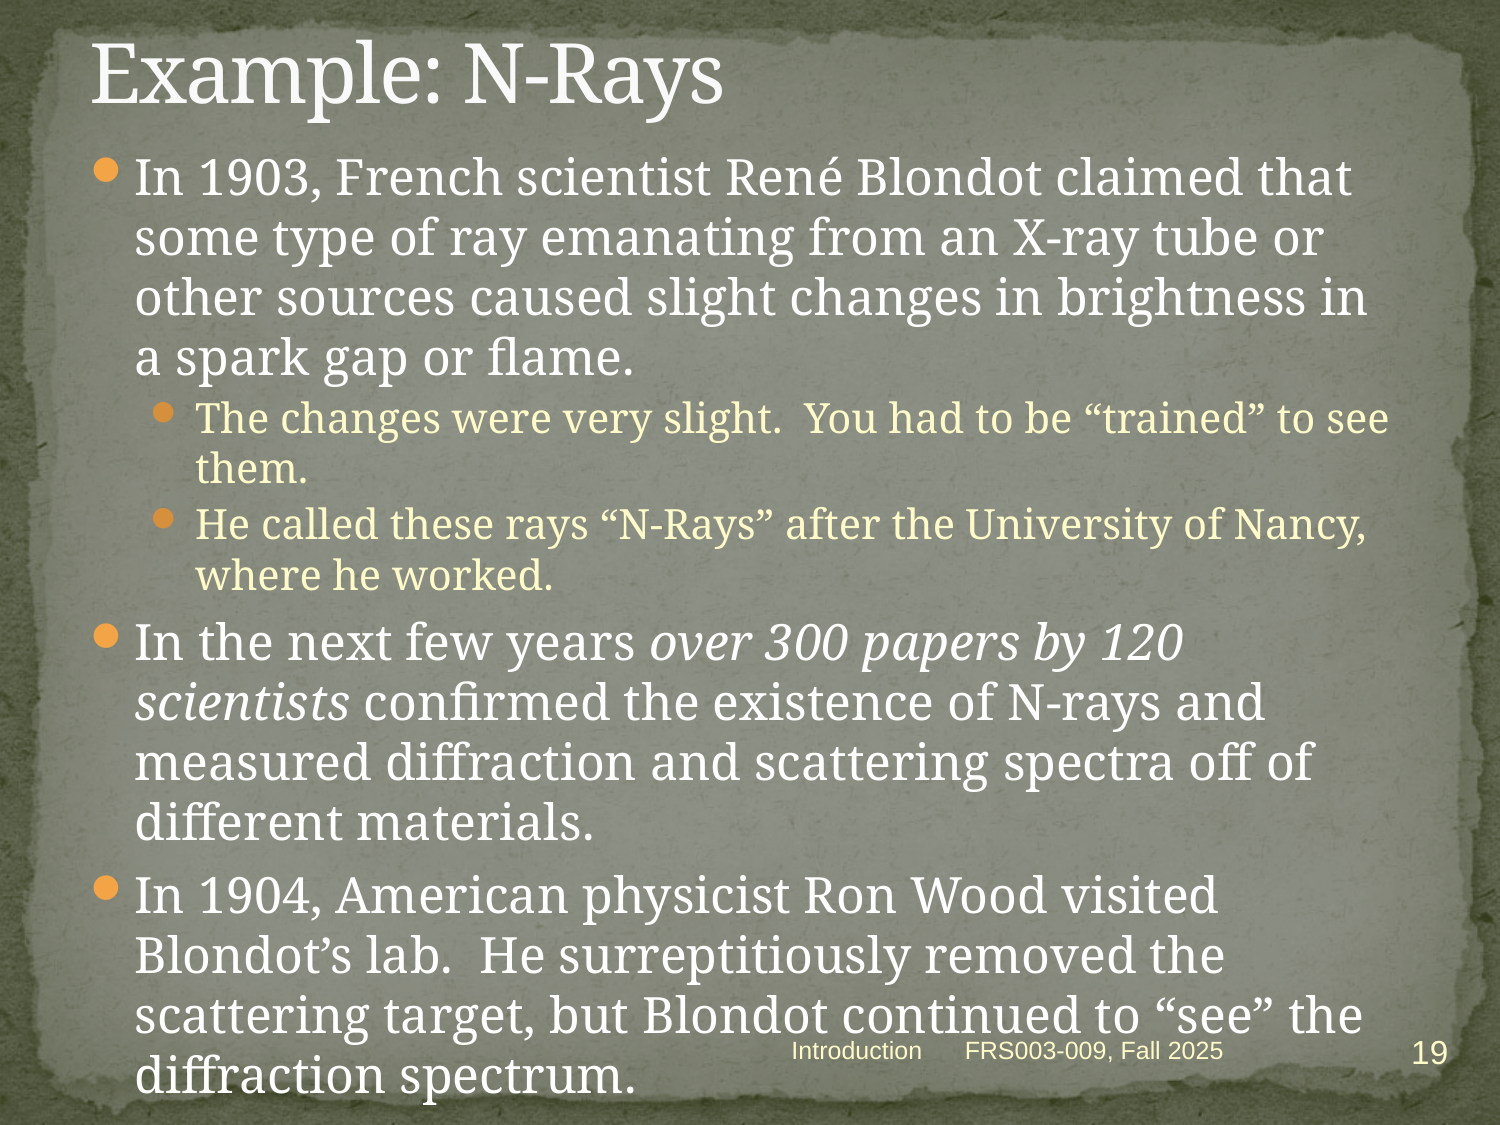

# Example: N-Rays
In 1903, French scientist René Blondot claimed that some type of ray emanating from an X-ray tube or other sources caused slight changes in brightness in a spark gap or flame.
The changes were very slight.  You had to be “trained” to see them.
He called these rays “N-Rays” after the University of Nancy, where he worked.
In the next few years over 300 papers by 120 scientists confirmed the existence of N-rays and measured diffraction and scattering spectra off of different materials.
In 1904, American physicist Ron Wood visited Blondot’s lab.  He surreptitiously removed the scattering target, but Blondot continued to “see” the diffraction spectrum.
The whole thing had been completely imaginary!
19
Introduction
FRS003-009, Fall 2025